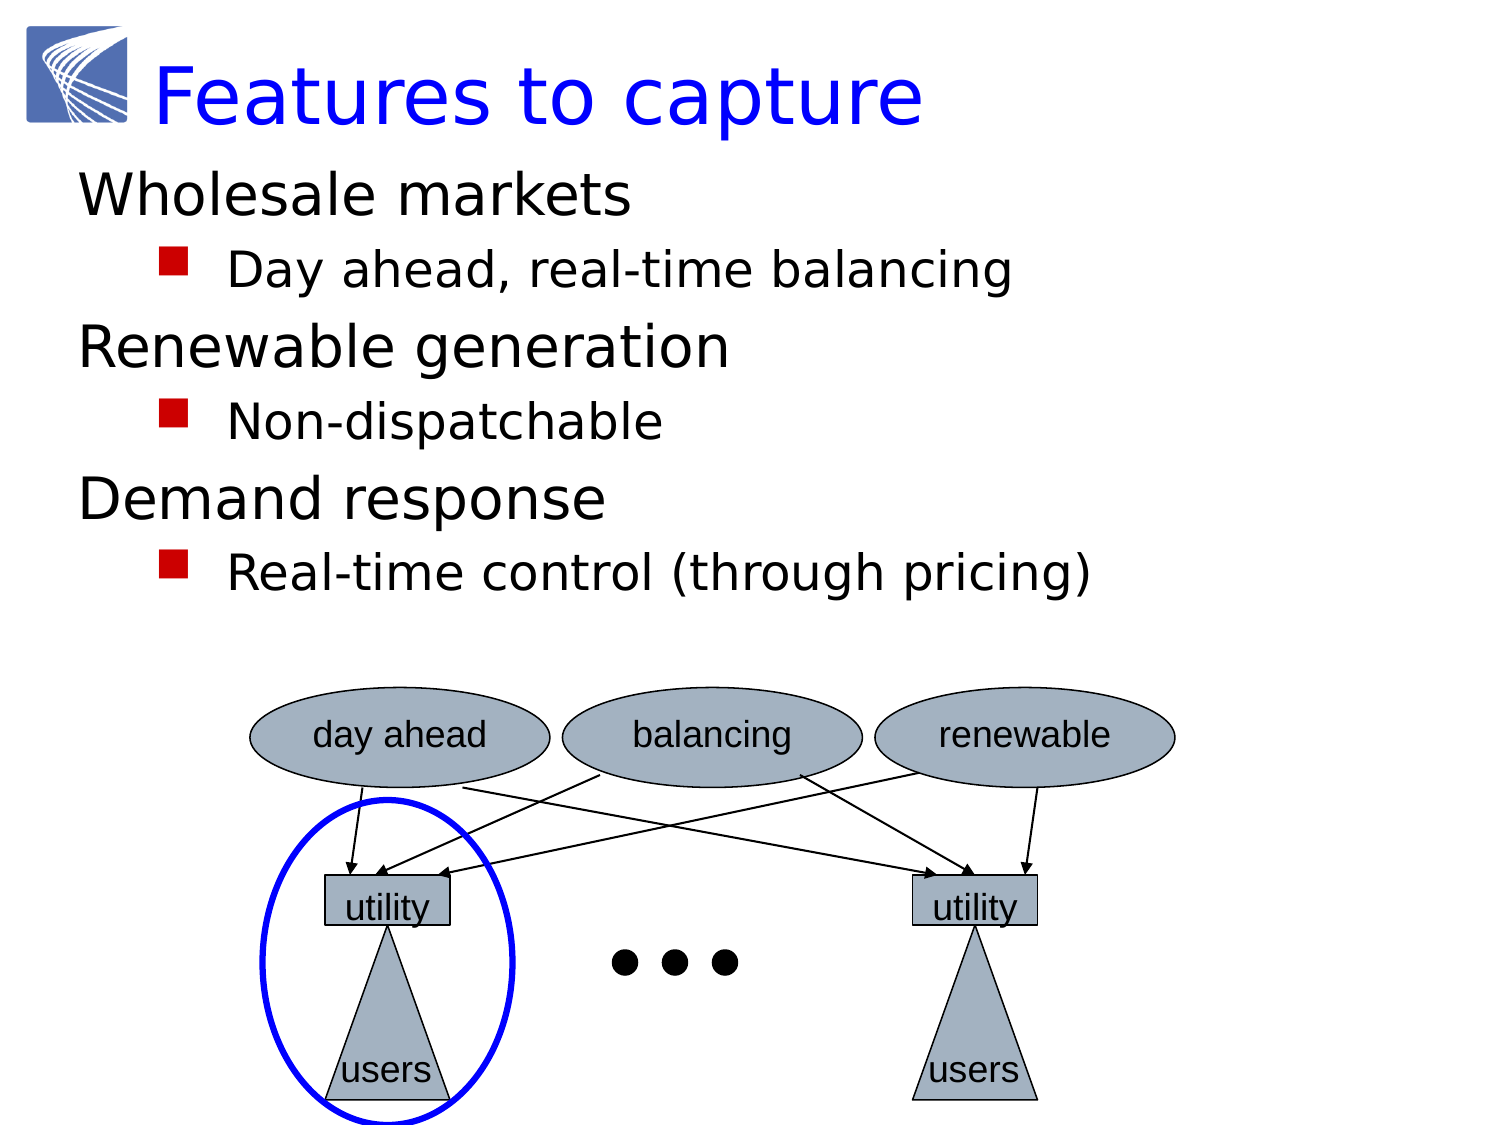

# Features to capture
Wholesale markets
Day ahead, real-time balancing
Renewable generation
Non-dispatchable
Demand response
Real-time control (through pricing)

day ahead
balancing
renewable

utility

users
utility

users